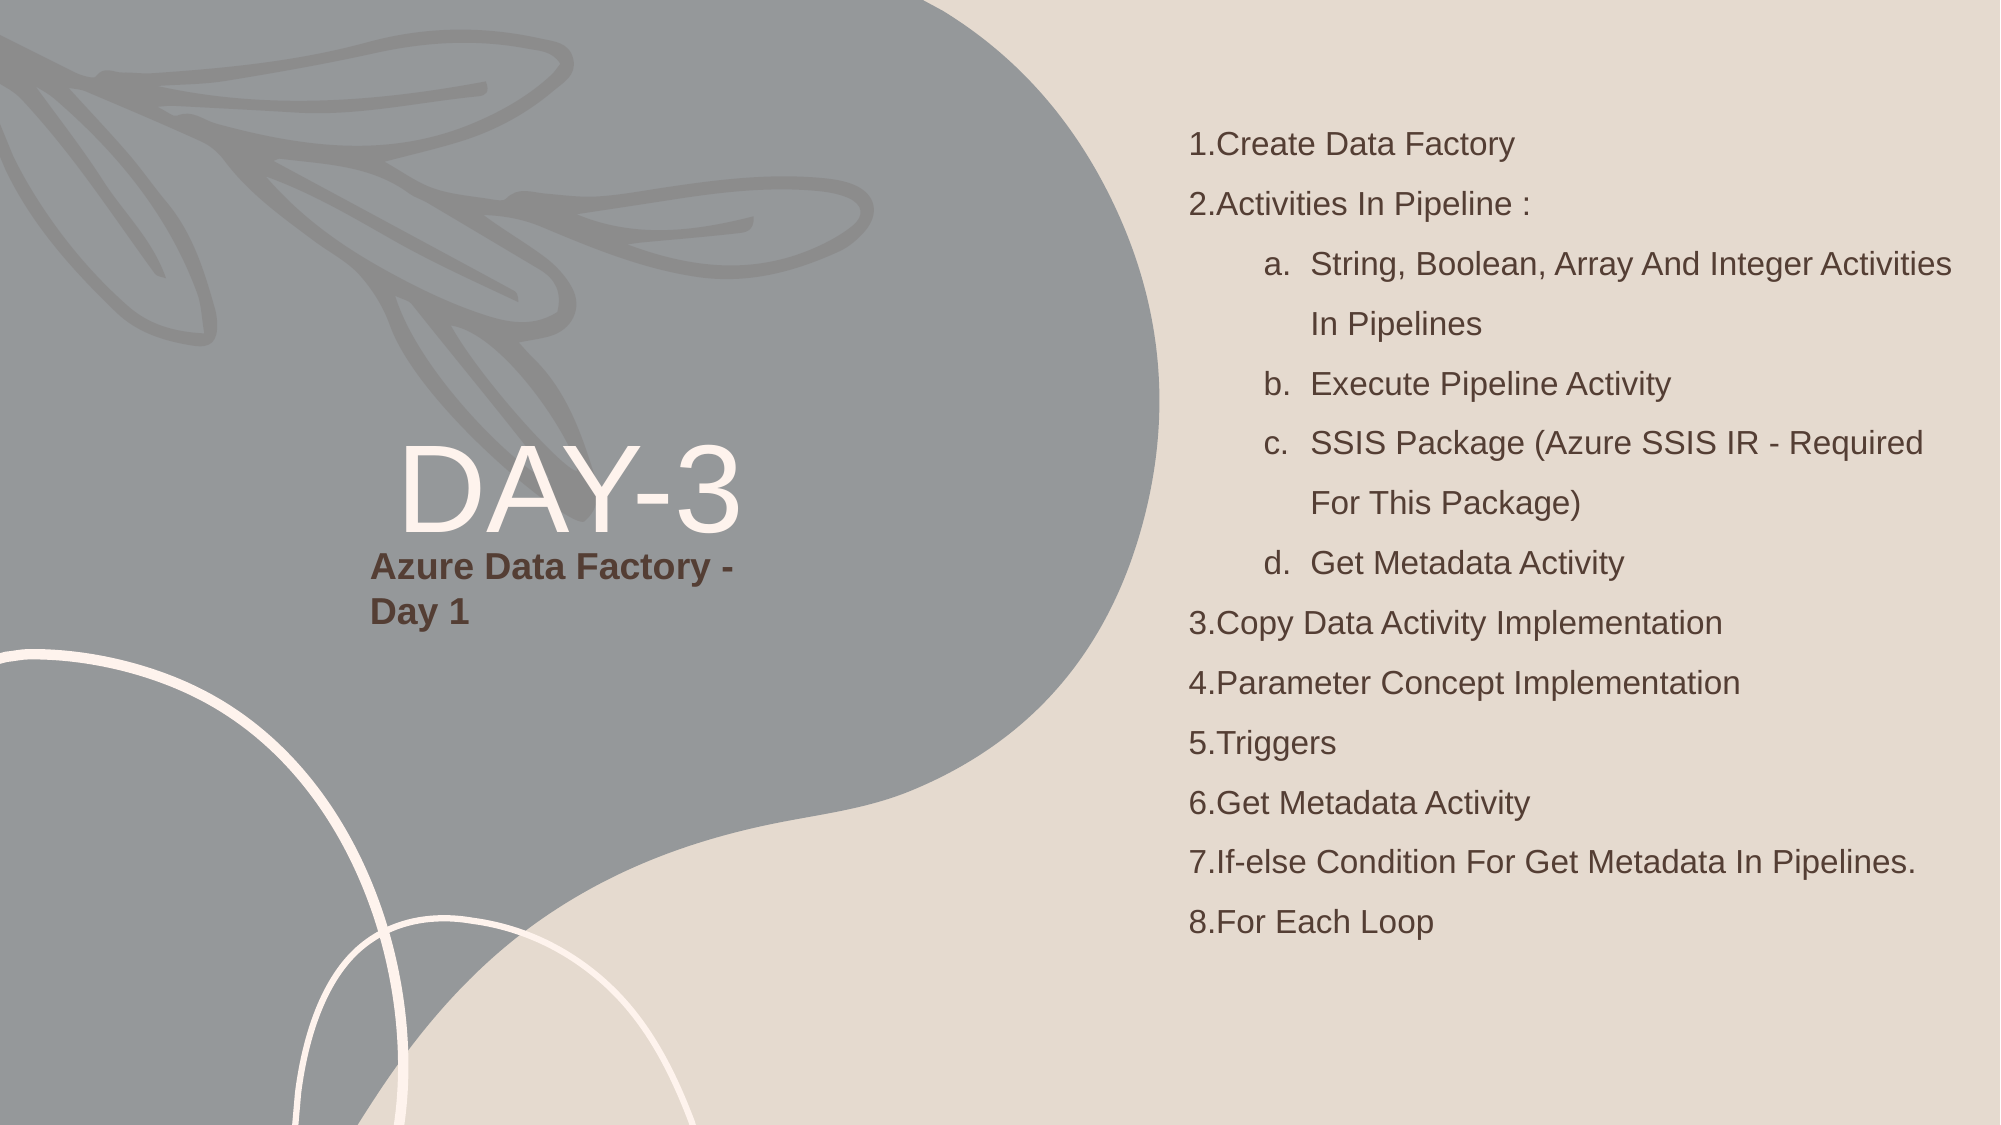

Create Data Factory
Activities In Pipeline :
String, Boolean, Array And Integer Activities In Pipelines
Execute Pipeline Activity
SSIS Package (Azure SSIS IR - Required For This Package)
Get Metadata Activity
Copy Data Activity Implementation
Parameter Concept Implementation
Triggers
Get Metadata Activity
If-else Condition For Get Metadata In Pipelines.
For Each Loop

# DAY-3
Azure Data Factory - Day 1